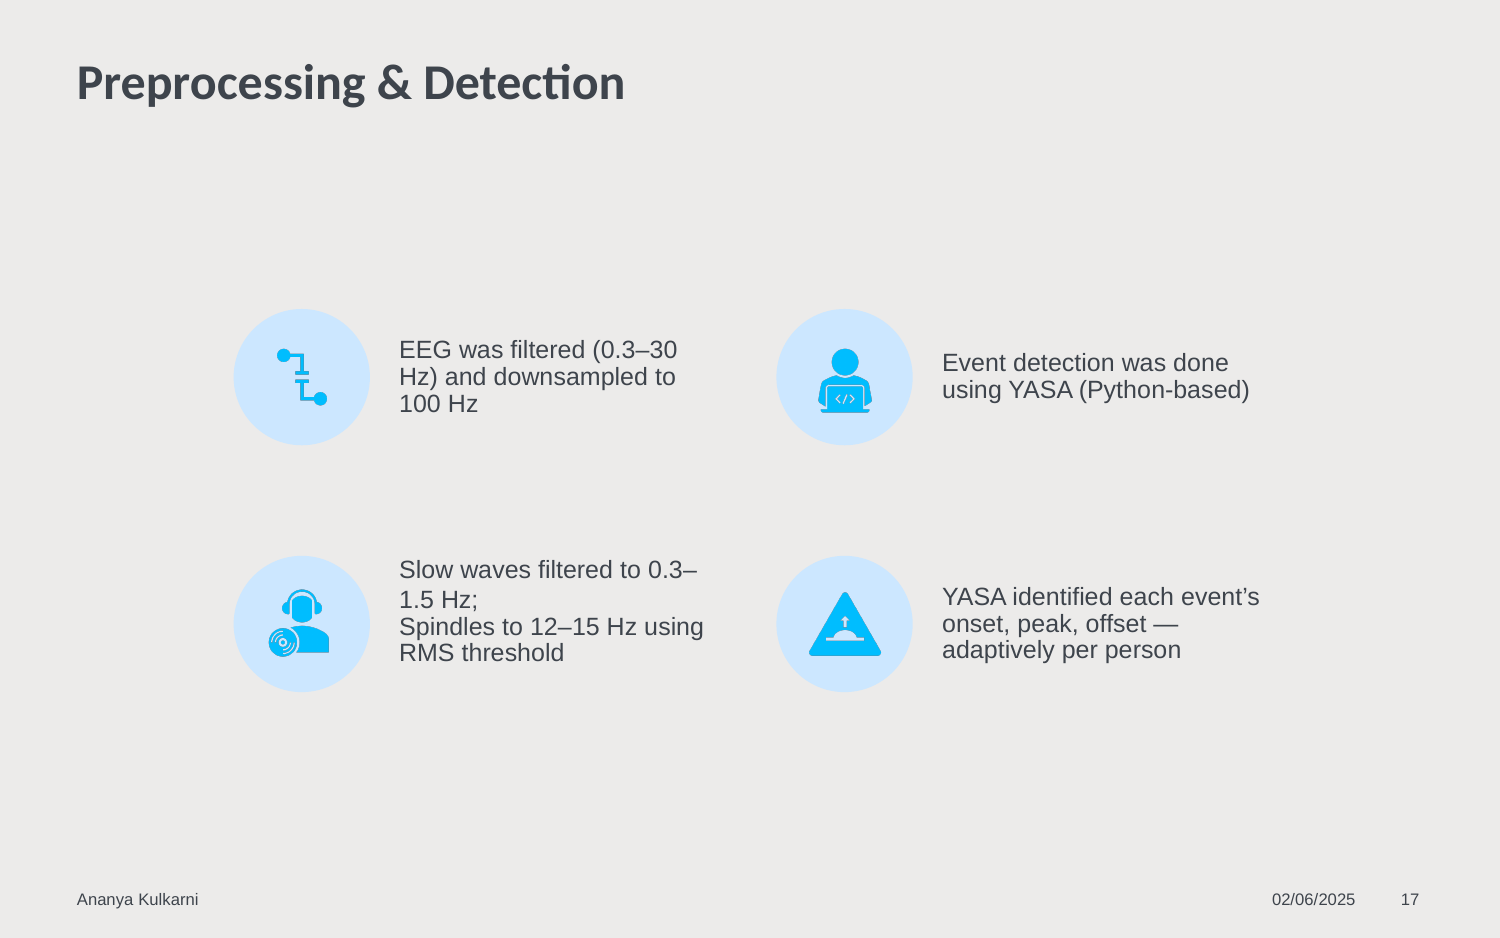

# Preprocessing & Detection
EEG was filtered (0.3–30 Hz) and downsampled to 100 Hz
Event detection was done using YASA (Python-based)
Slow waves filtered to 0.3–1.5 Hz;
Spindles to 12–15 Hz using RMS threshold
YASA identified each event’s onset, peak, offset — adaptively per person
Ananya Kulkarni
02/06/2025
17